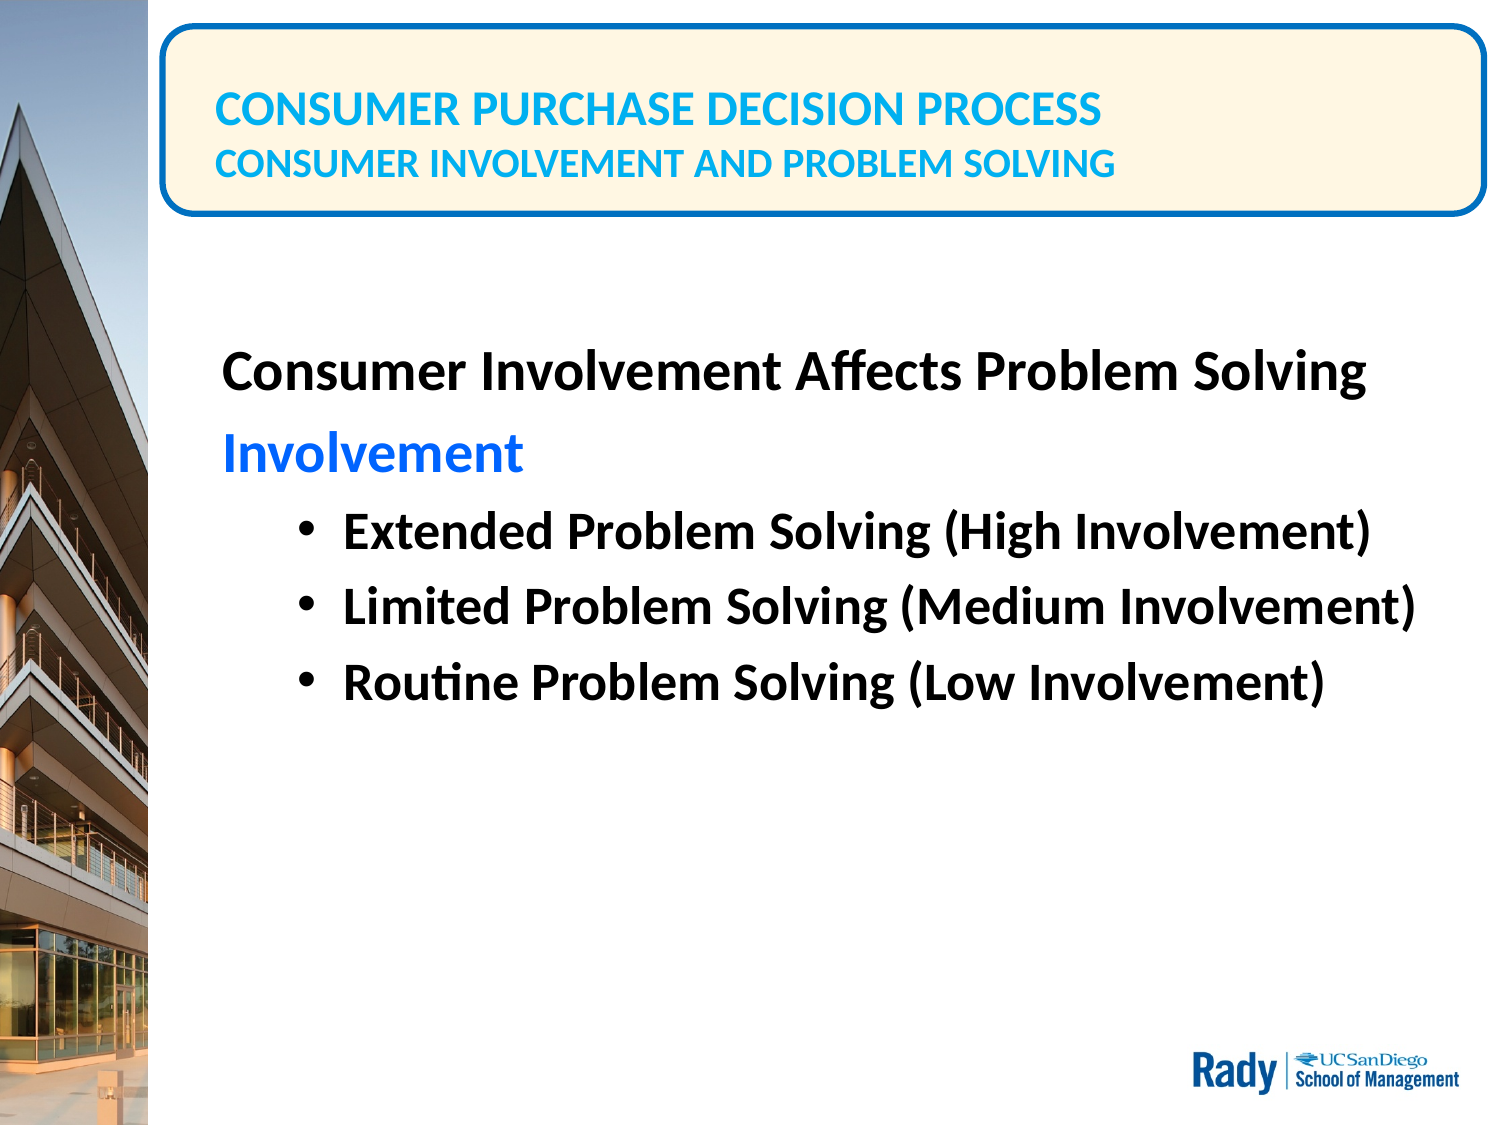

# CONSUMER PURCHASE DECISION PROCESS CONSUMER INVOLVEMENT AND PROBLEM SOLVING
Consumer Involvement Affects Problem Solving
Involvement
Extended Problem Solving (High Involvement)
Limited Problem Solving (Medium Involvement)
Routine Problem Solving (Low Involvement)